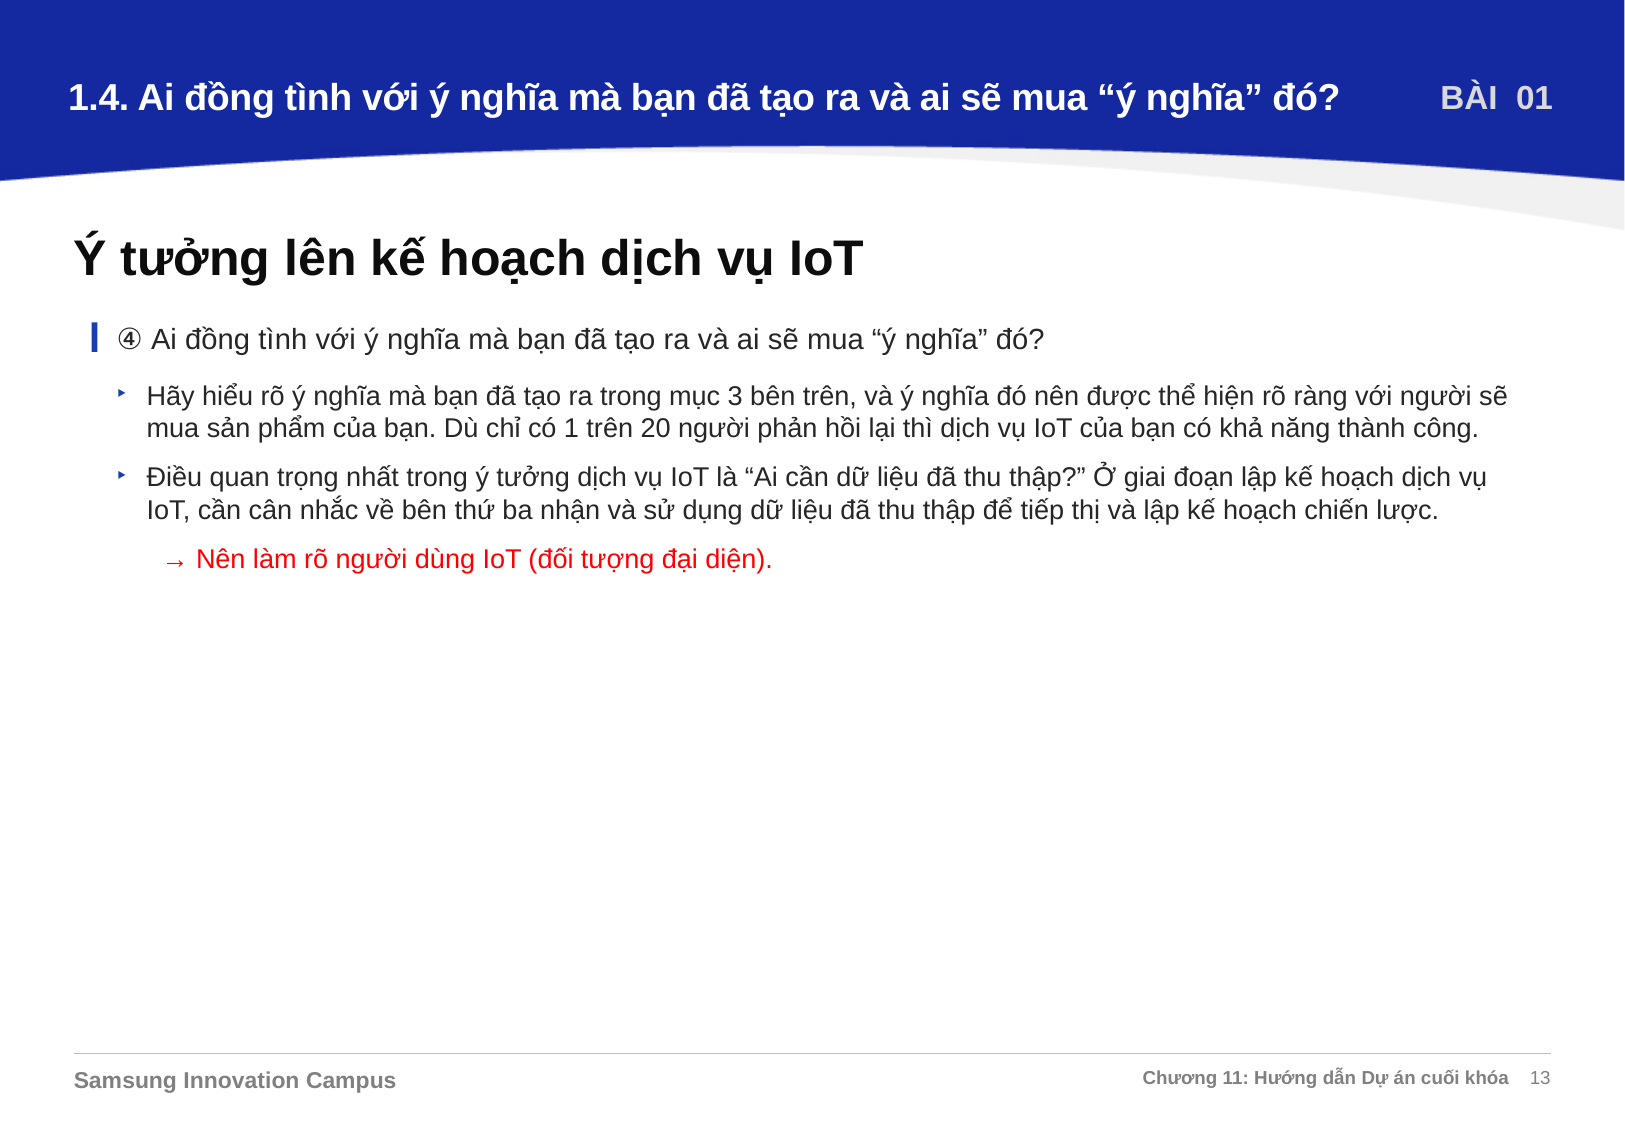

1.4. Ai đồng tình với ý nghĩa mà bạn đã tạo ra và ai sẽ mua “ý nghĩa” đó?
BÀI  01
Ý tưởng lên kế hoạch dịch vụ IoT
④ Ai đồng tình với ý nghĩa mà bạn đã tạo ra và ai sẽ mua “ý nghĩa” đó?

Hãy hiểu rõ ý nghĩa mà bạn đã tạo ra trong mục 3 bên trên, và ý nghĩa đó nên được thể hiện rõ ràng với người sẽ mua sản phẩm của bạn. Dù chỉ có 1 trên 20 người phản hồi lại thì dịch vụ IoT của bạn có khả năng thành công.
Điều quan trọng nhất trong ý tưởng dịch vụ IoT là “Ai cần dữ liệu đã thu thập?” Ở giai đoạn lập kế hoạch dịch vụ IoT, cần cân nhắc về bên thứ ba nhận và sử dụng dữ liệu đã thu thập để tiếp thị và lập kế hoạch chiến lược.
      → Nên làm rõ người dùng IoT (đối tượng đại diện).